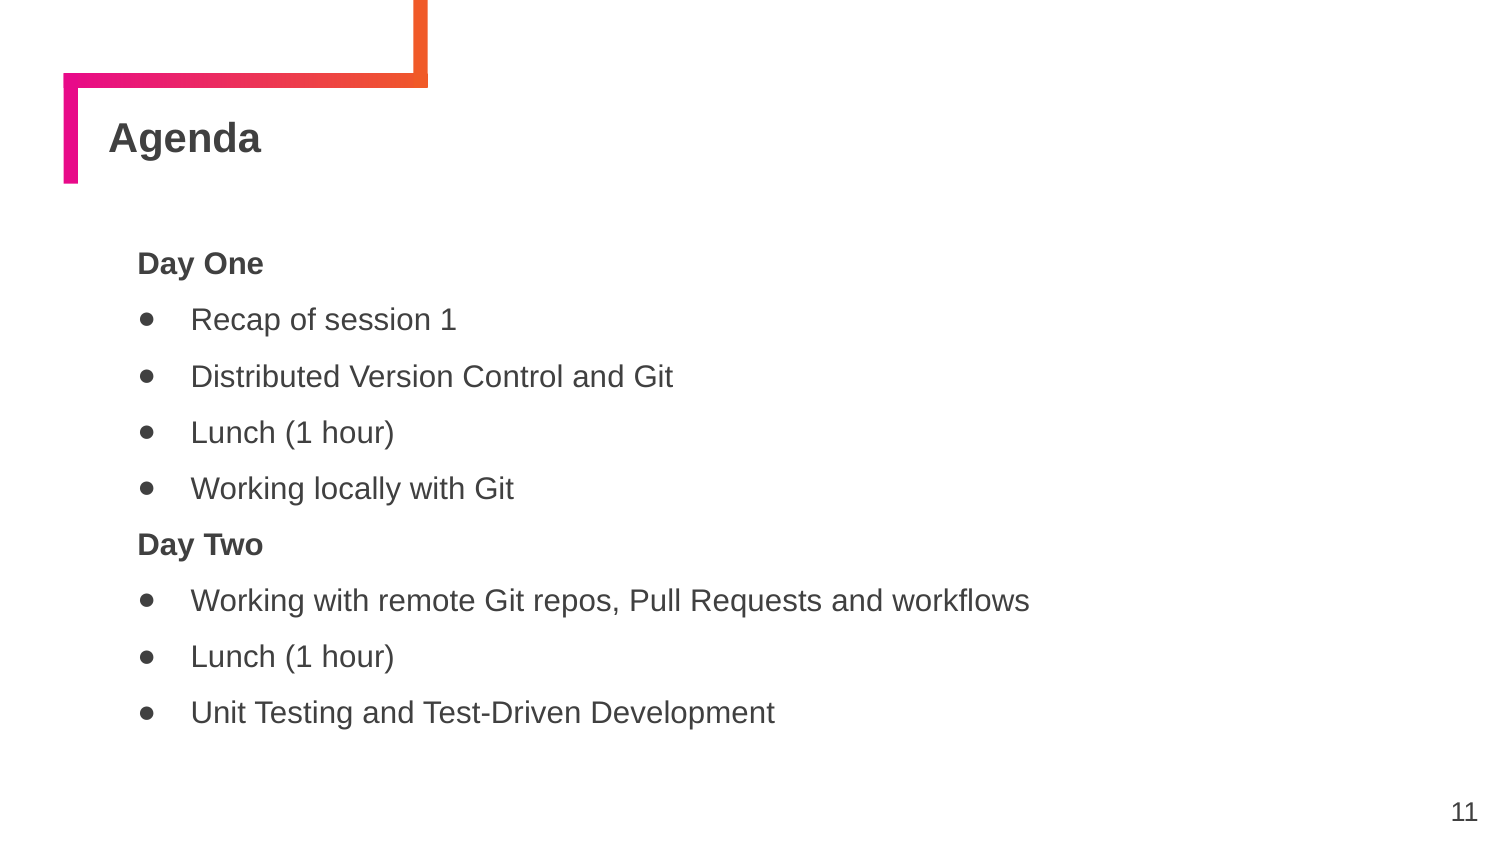

# Agenda
Day One
Recap of session 1
Distributed Version Control and Git
Lunch (1 hour)
Working locally with Git
Day Two
Working with remote Git repos, Pull Requests and workflows
Lunch (1 hour)
Unit Testing and Test-Driven Development
11